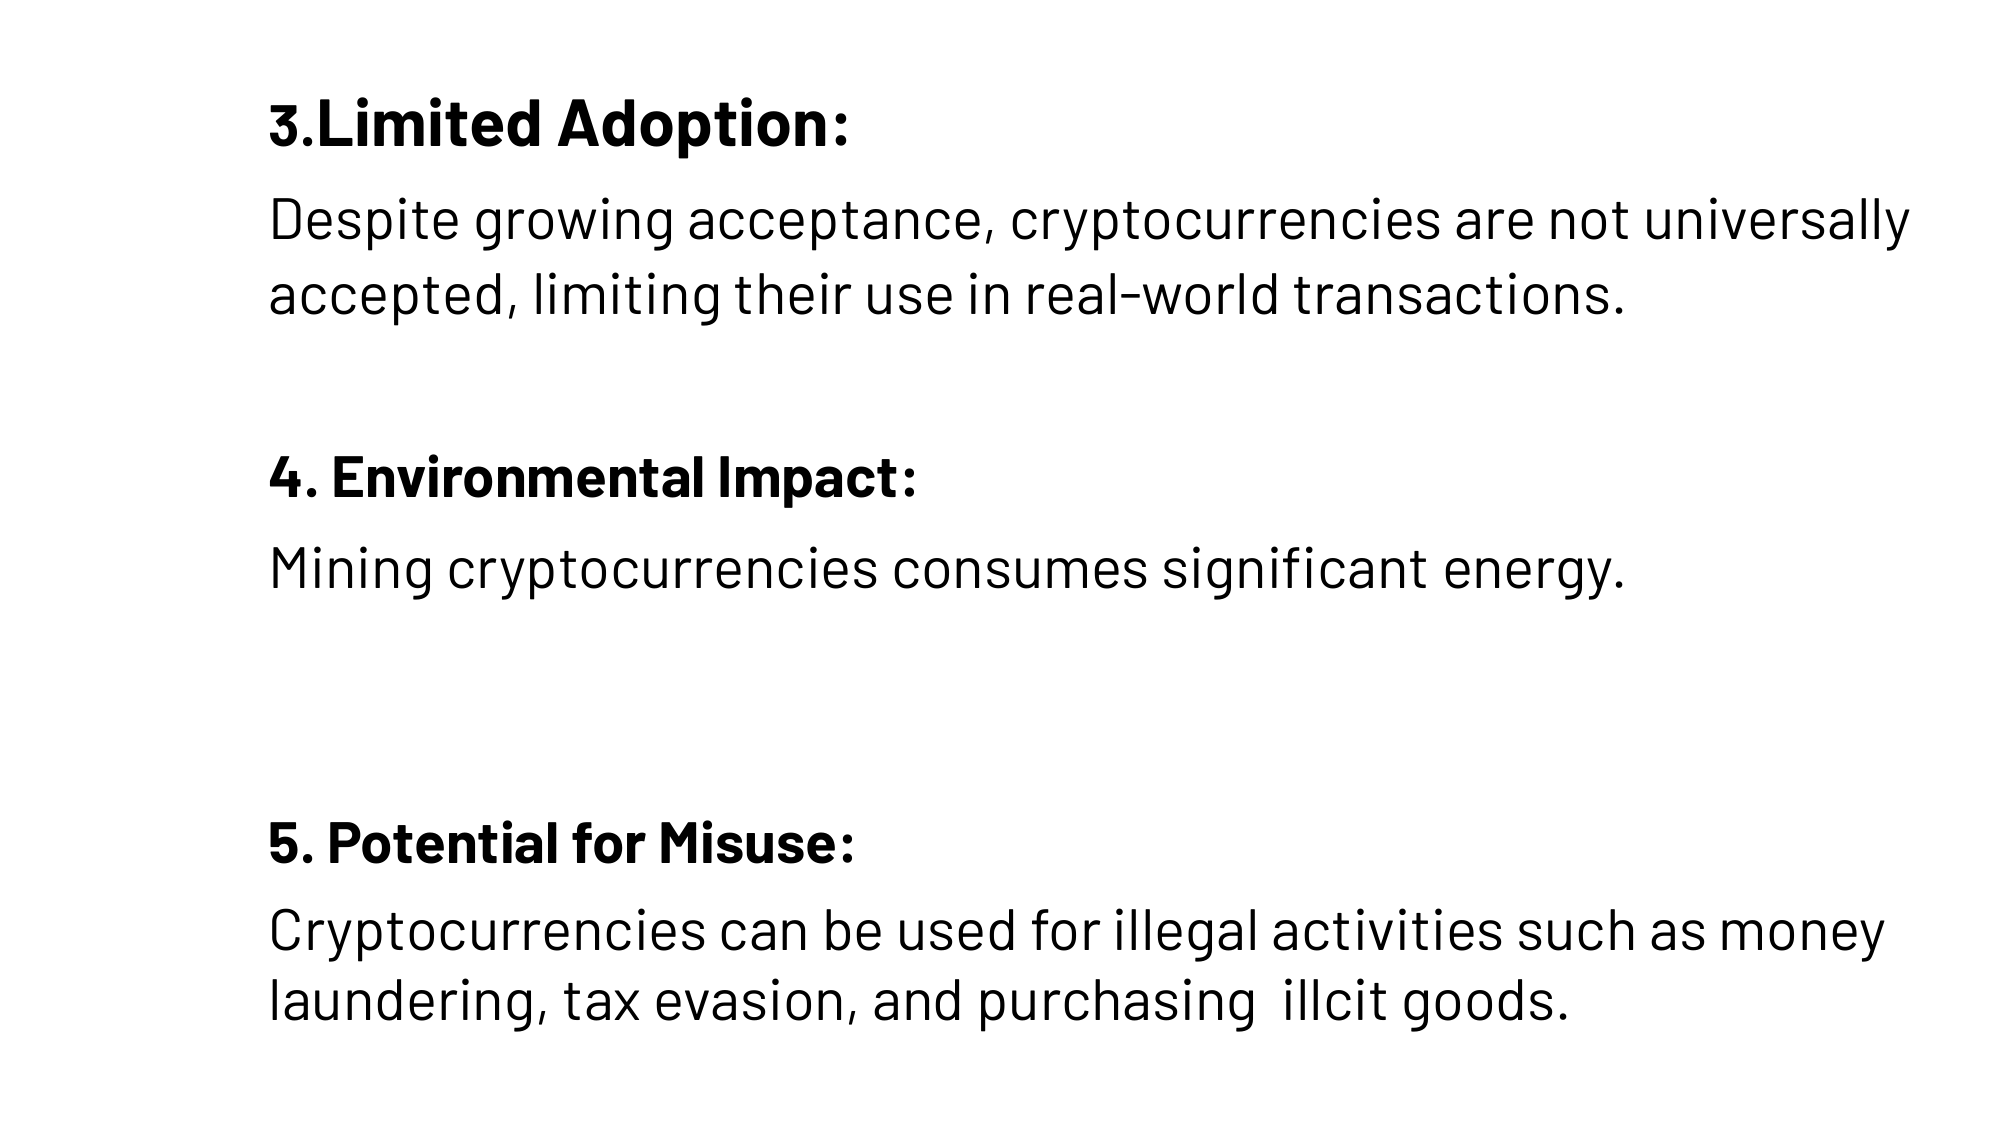

3.Limited Adoption:
Despite growing acceptance, cryptocurrencies are not universally accepted, limiting their use in real-world transactions.

4. Environmental Impact:
Mining cryptocurrencies consumes significant energy.

5. Potential for Misuse:
Cryptocurrencies can be used for illegal activities such as money laundering, tax evasion, and purchasing  illcit goods.